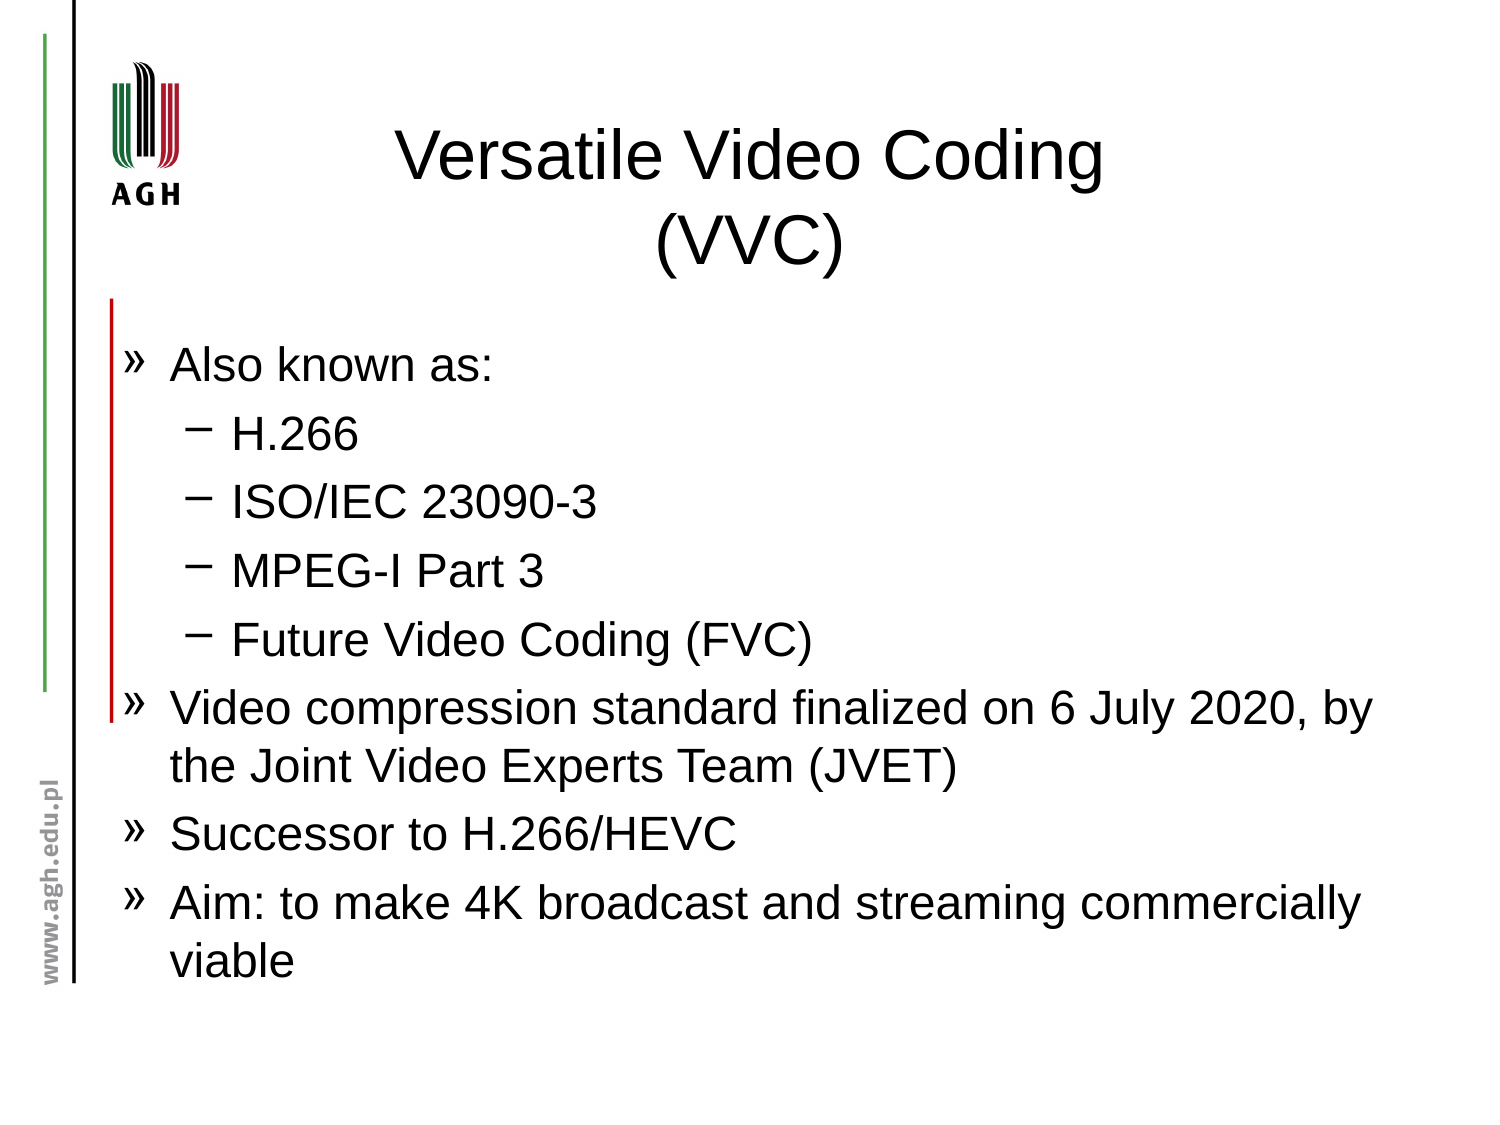

# Versatile Video Coding (VVC)
Also known as:
H.266
ISO/IEC 23090-3
MPEG-I Part 3
Future Video Coding (FVC)
Video compression standard finalized on 6 July 2020, by the Joint Video Experts Team (JVET)
Successor to H.266/HEVC
Aim: to make 4K broadcast and streaming commercially viable